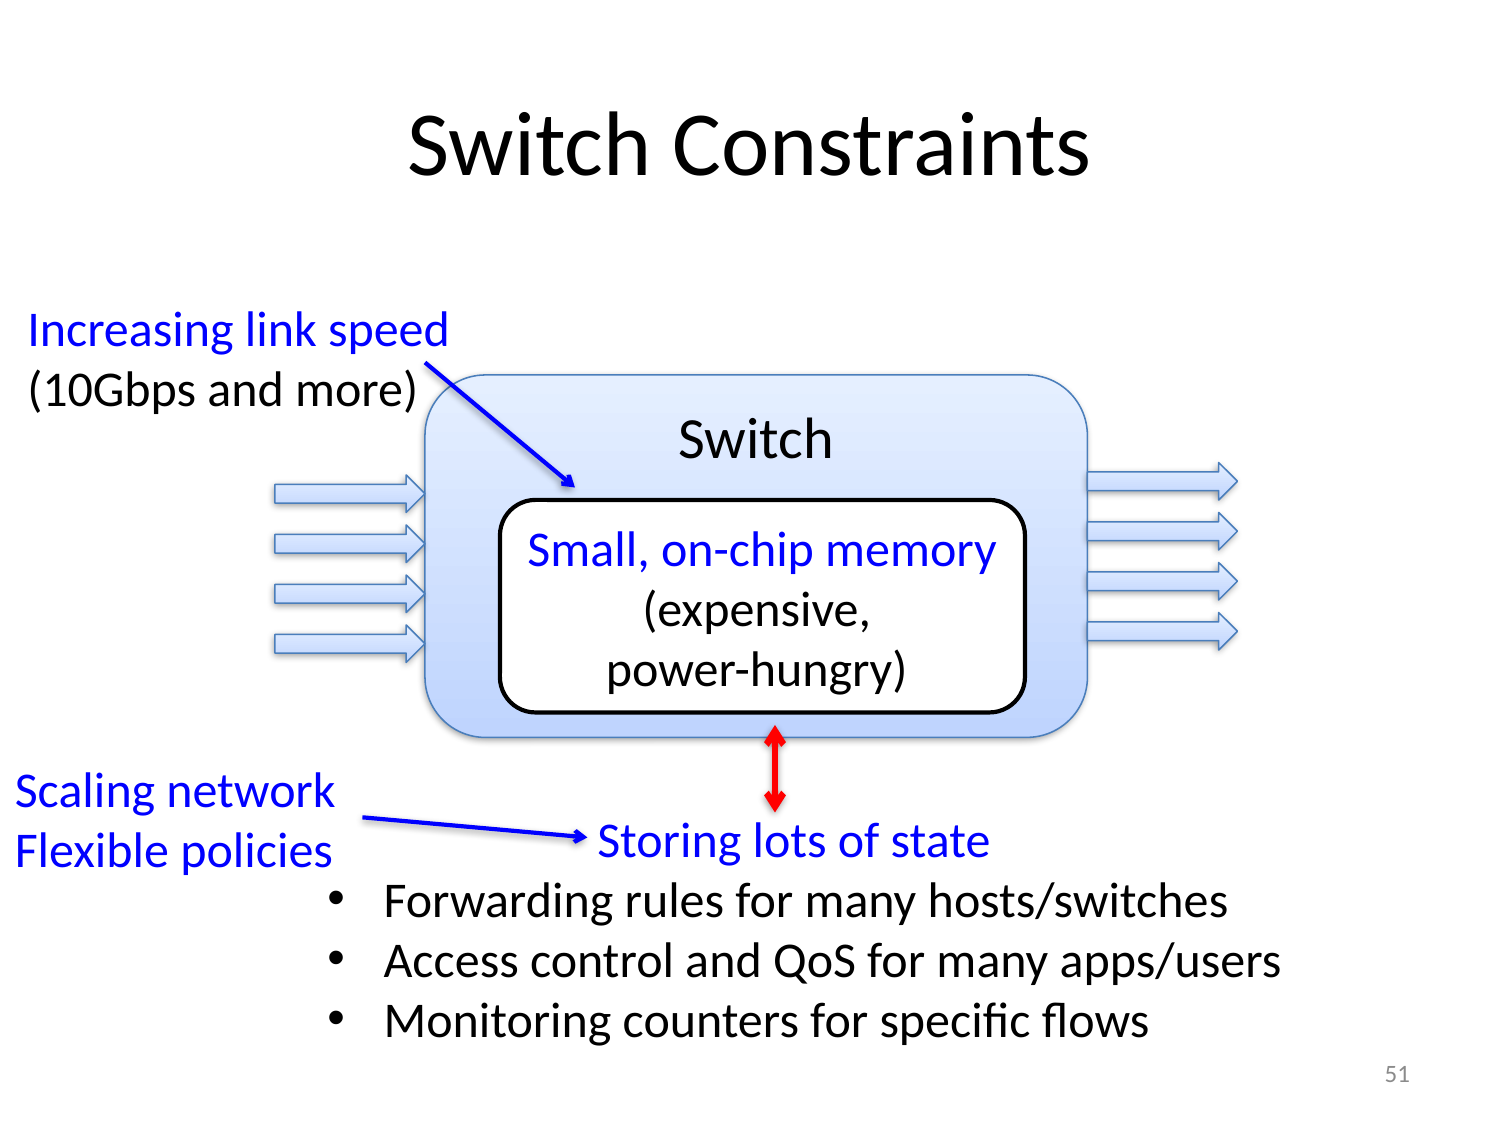

# Switch Constraints
Increasing link speed
(10Gbps and more)
Switch

Small, on-chip memory
(expensive,
power-hungry)

Scaling network
Flexible policies
                        Storing lots of state
Forwarding rules for many hosts/switches
Access control and QoS for many apps/users
Monitoring counters for specific flows
51